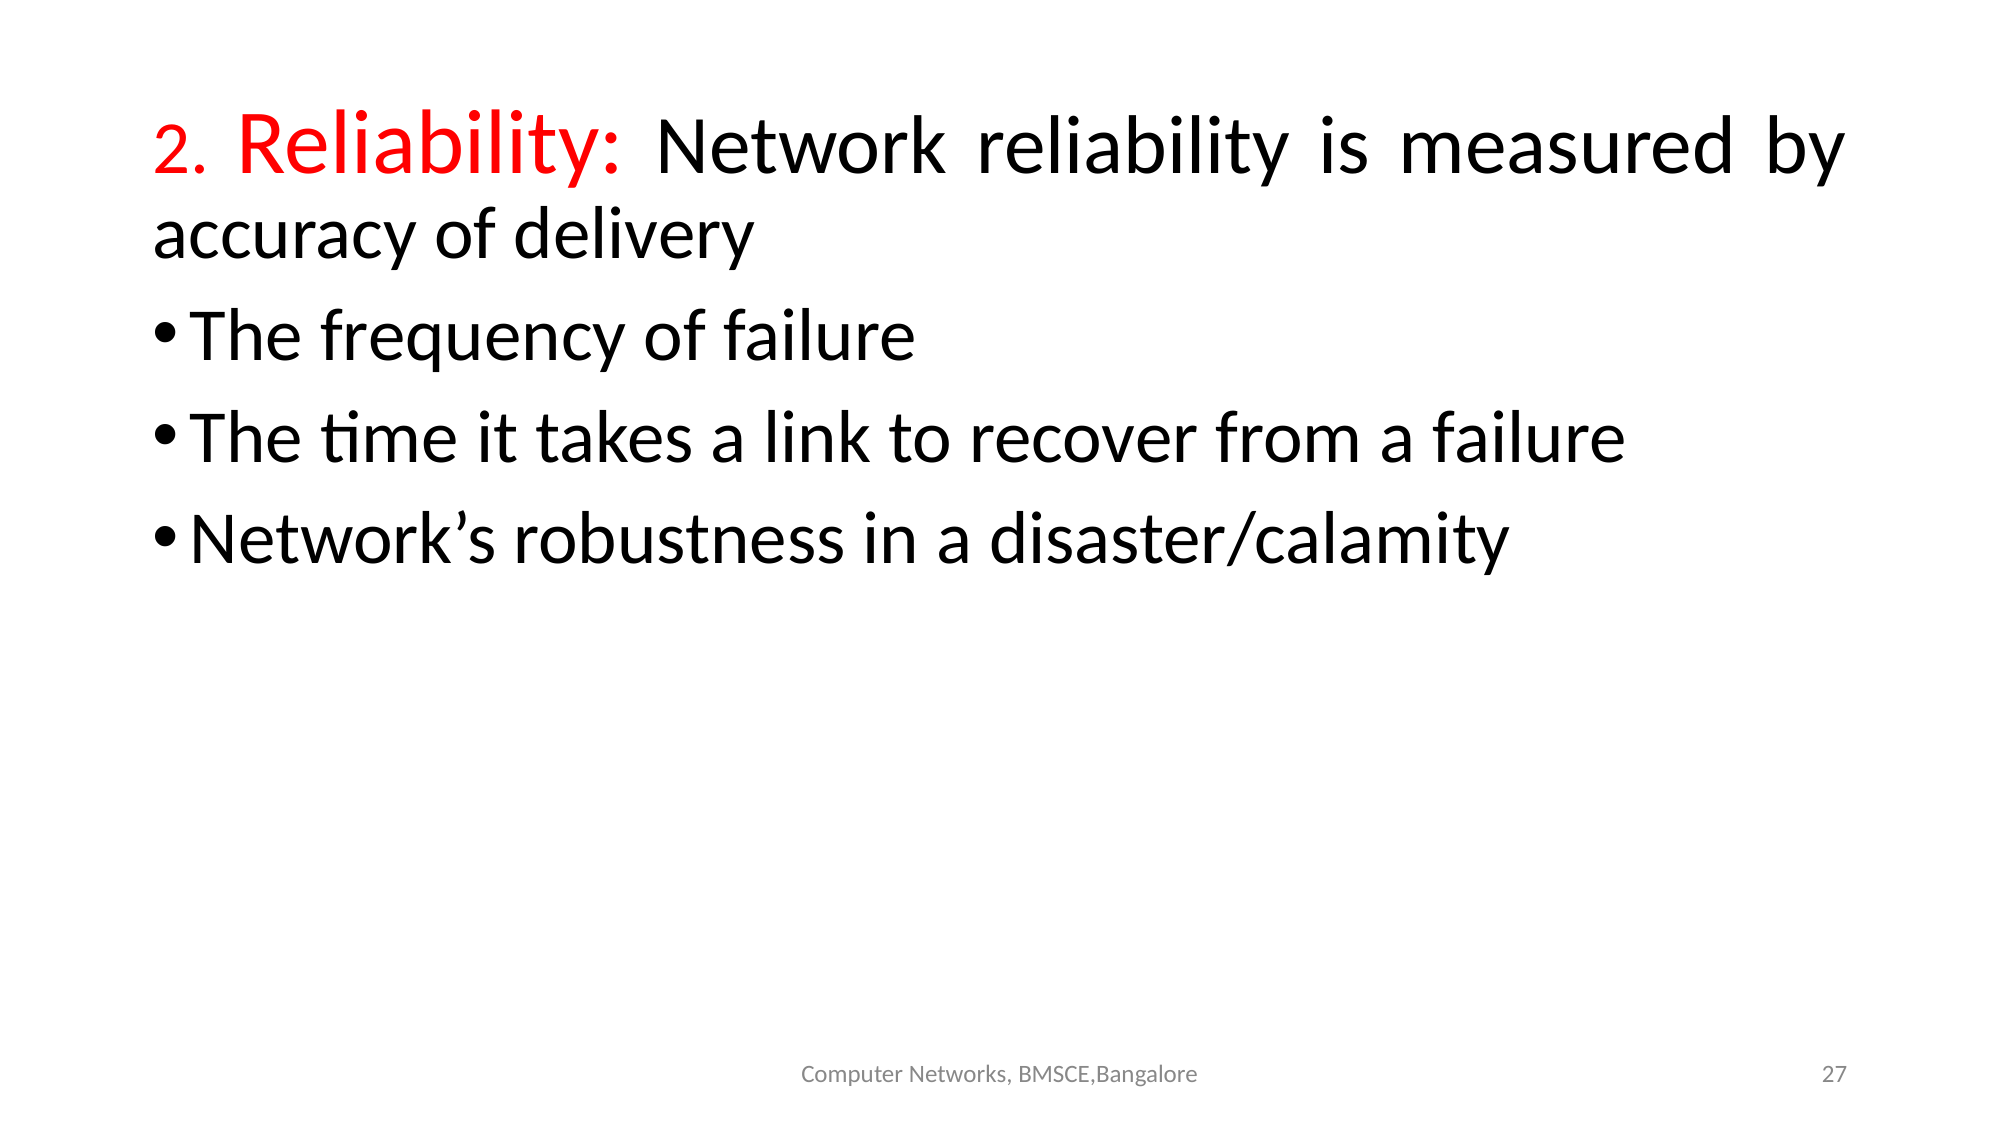

2. Reliability: Network reliability is measured by accuracy of delivery
The frequency of failure
The time it takes a link to recover from a failure
Network’s robustness in a disaster/calamity

Computer Networks, BMSCE,Bangalore
27